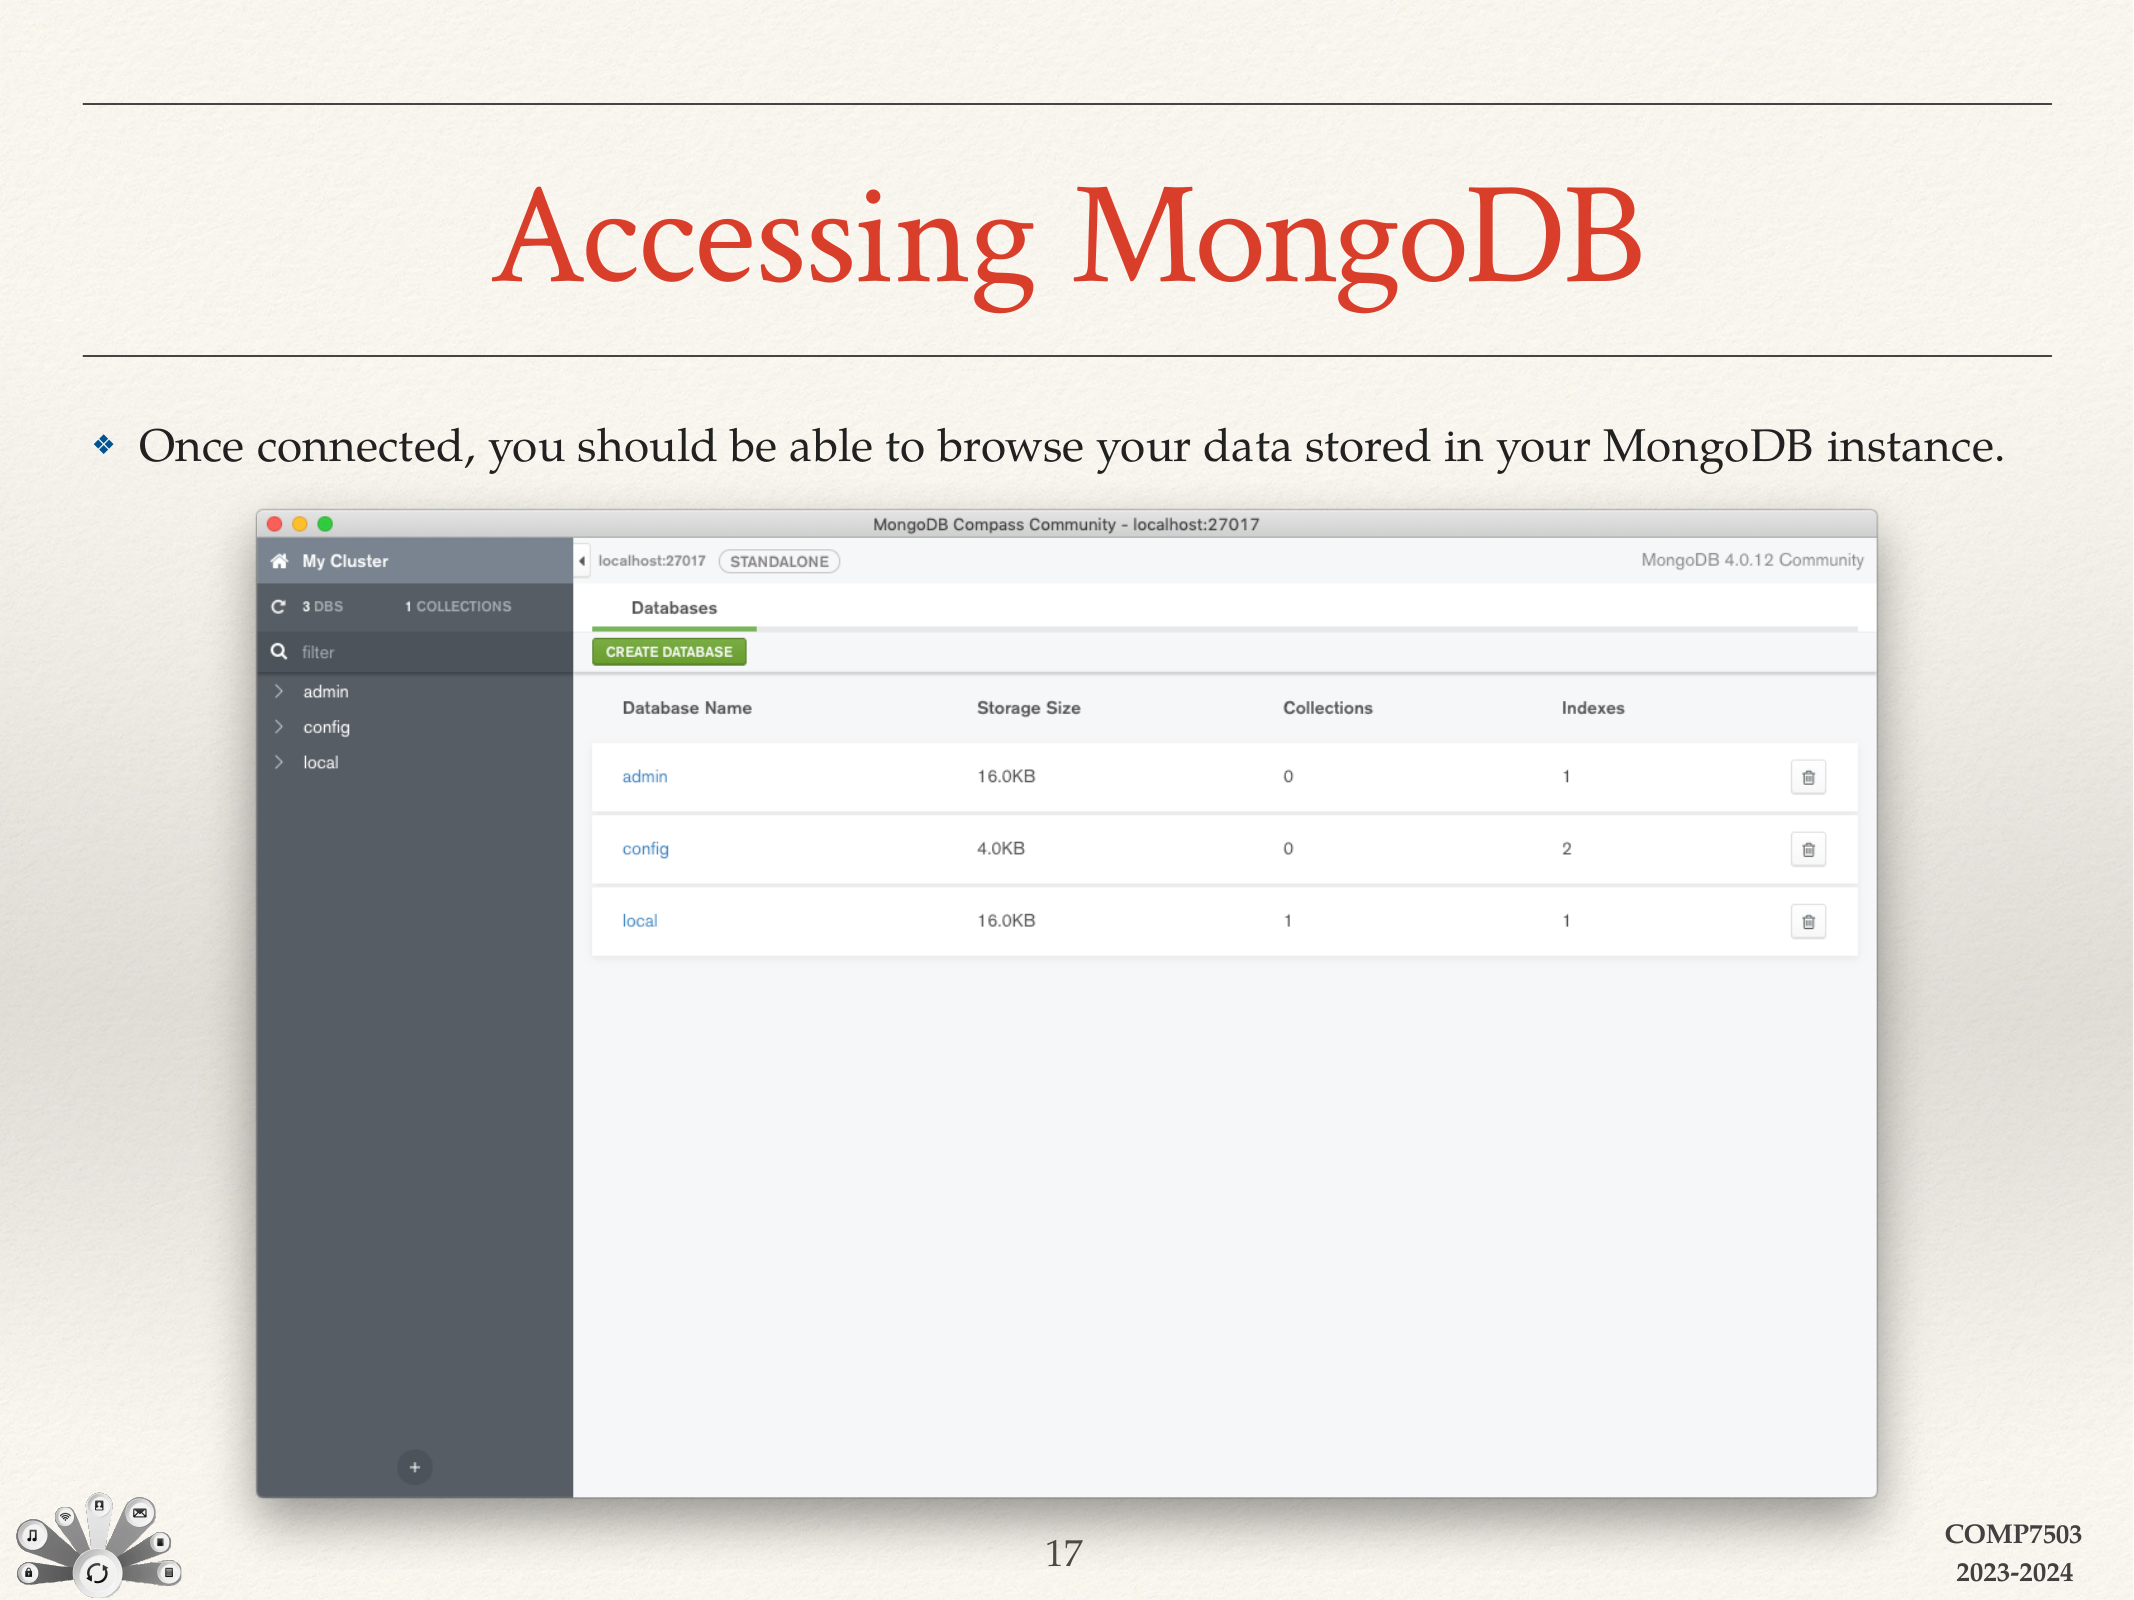

# Accessing MongoDB
Once connected, you should be able to browse your data stored in your MongoDB instance.
❖

COMP7503
2023-2024
17